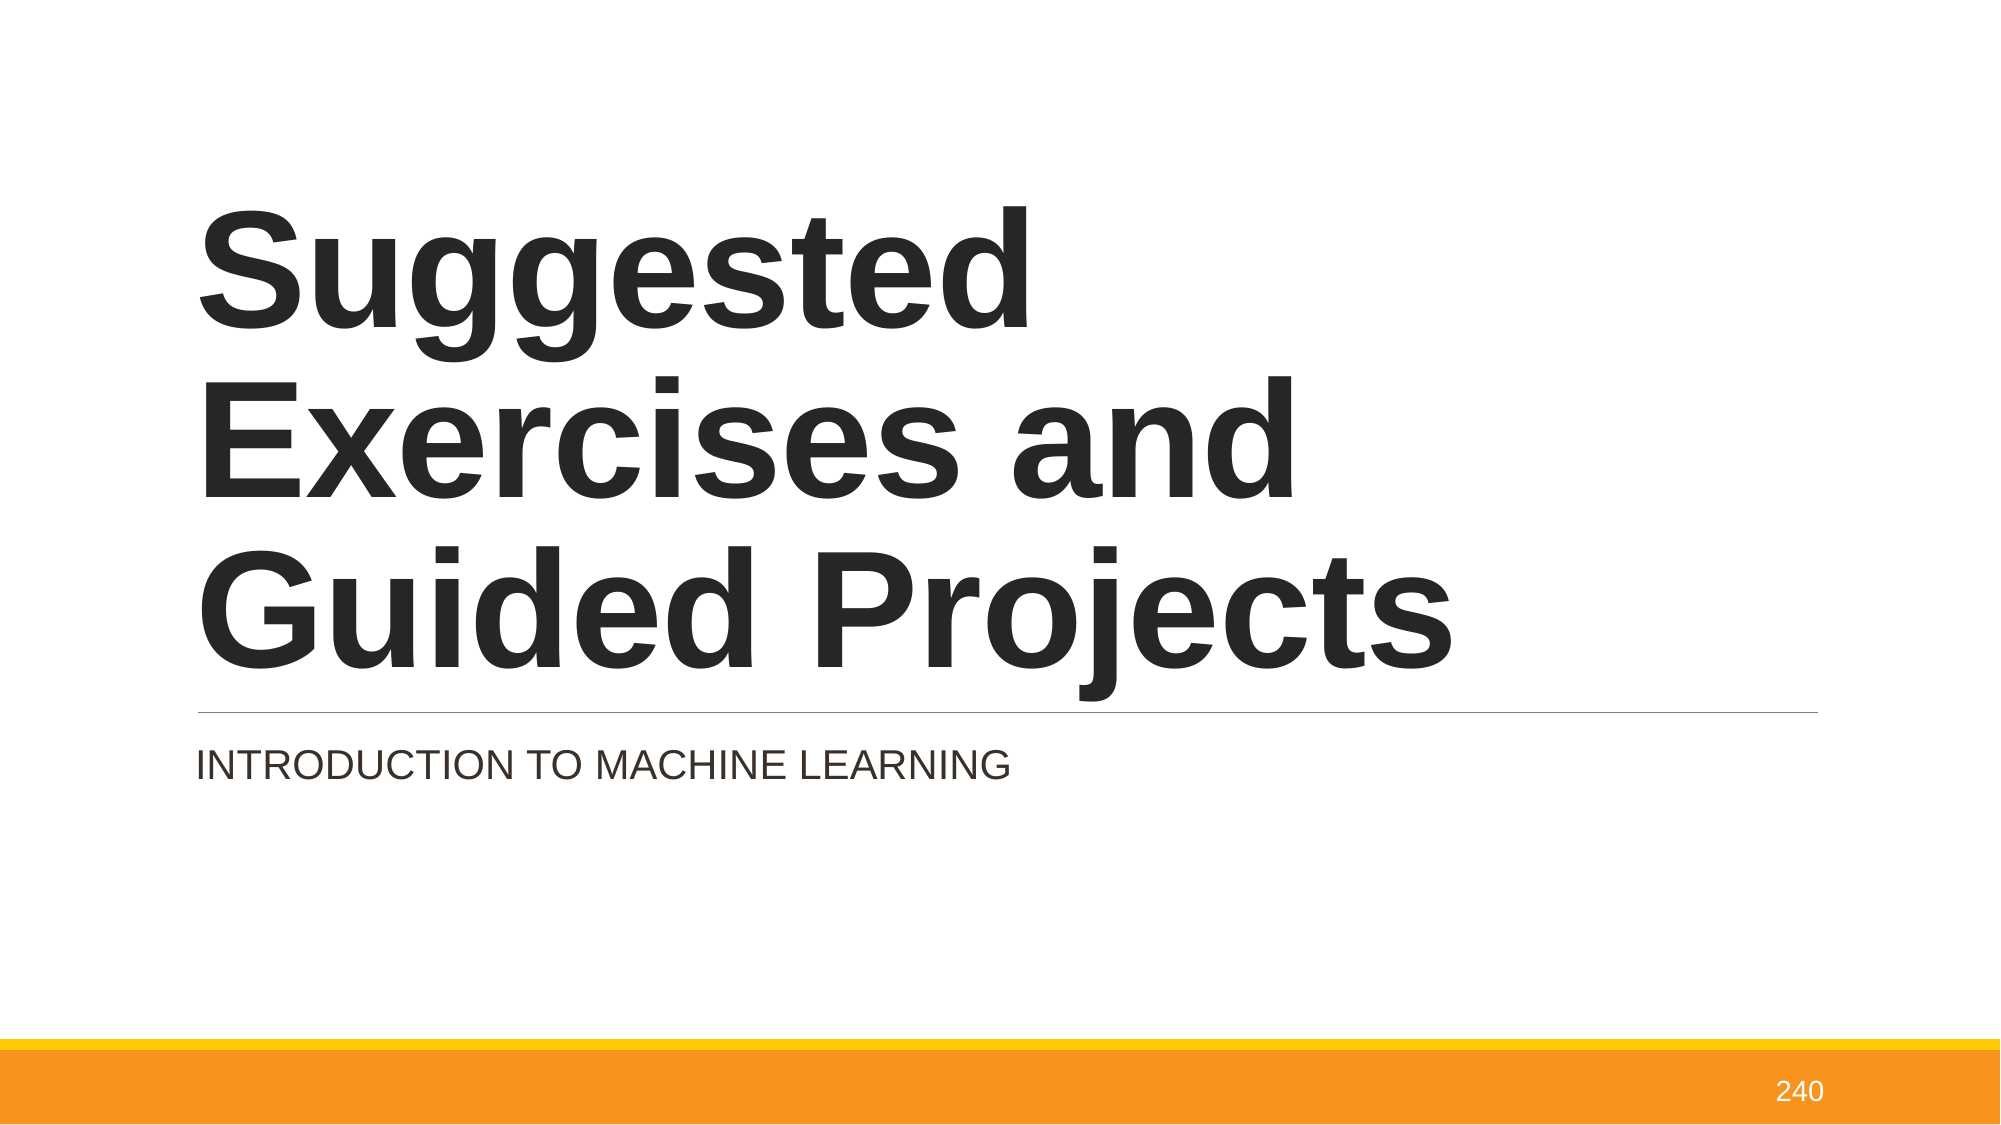

# Suggested Exercises and Guided Projects
INTRODUCTION TO MACHINE LEARNING
240